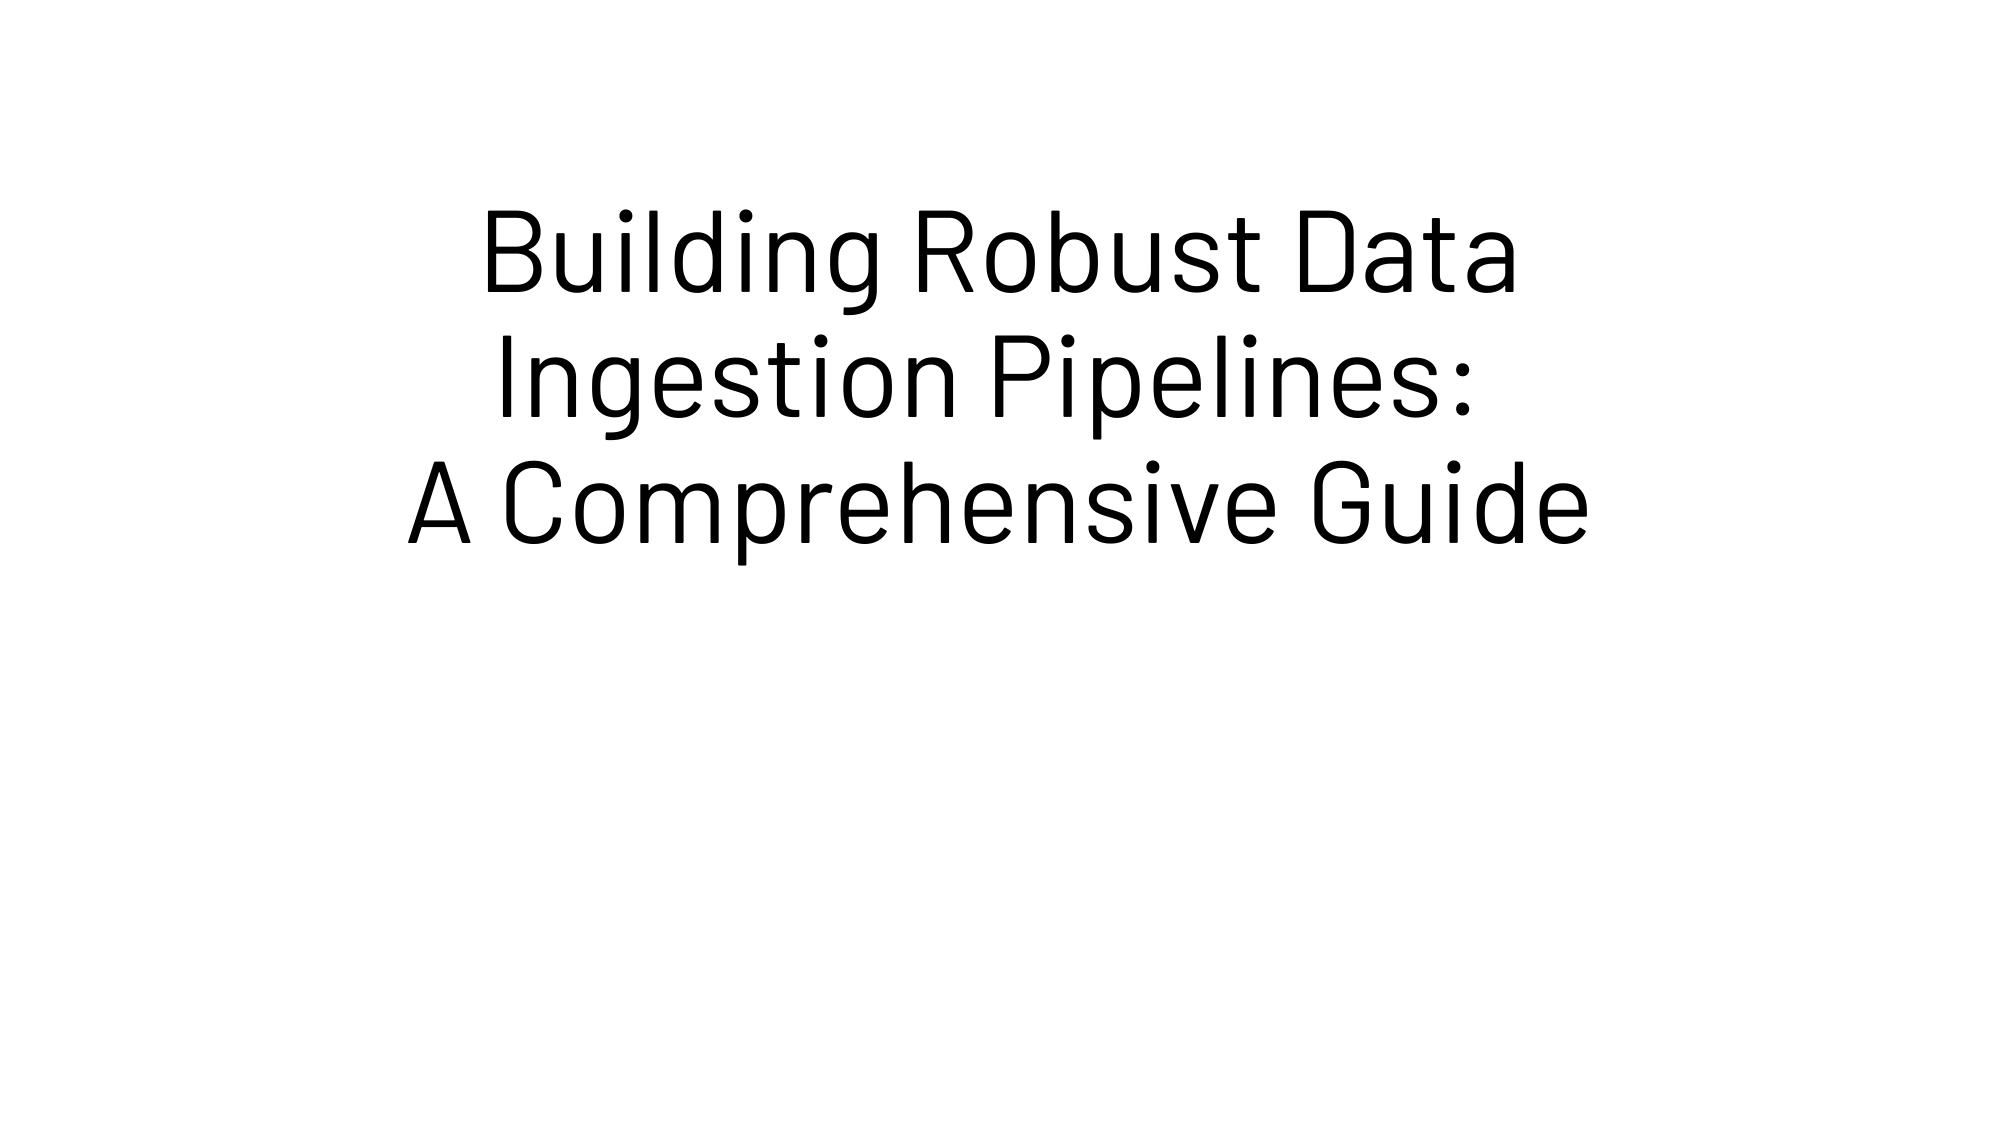

# Building Robust Data Ingestion Pipelines: A Comprehensive Guide